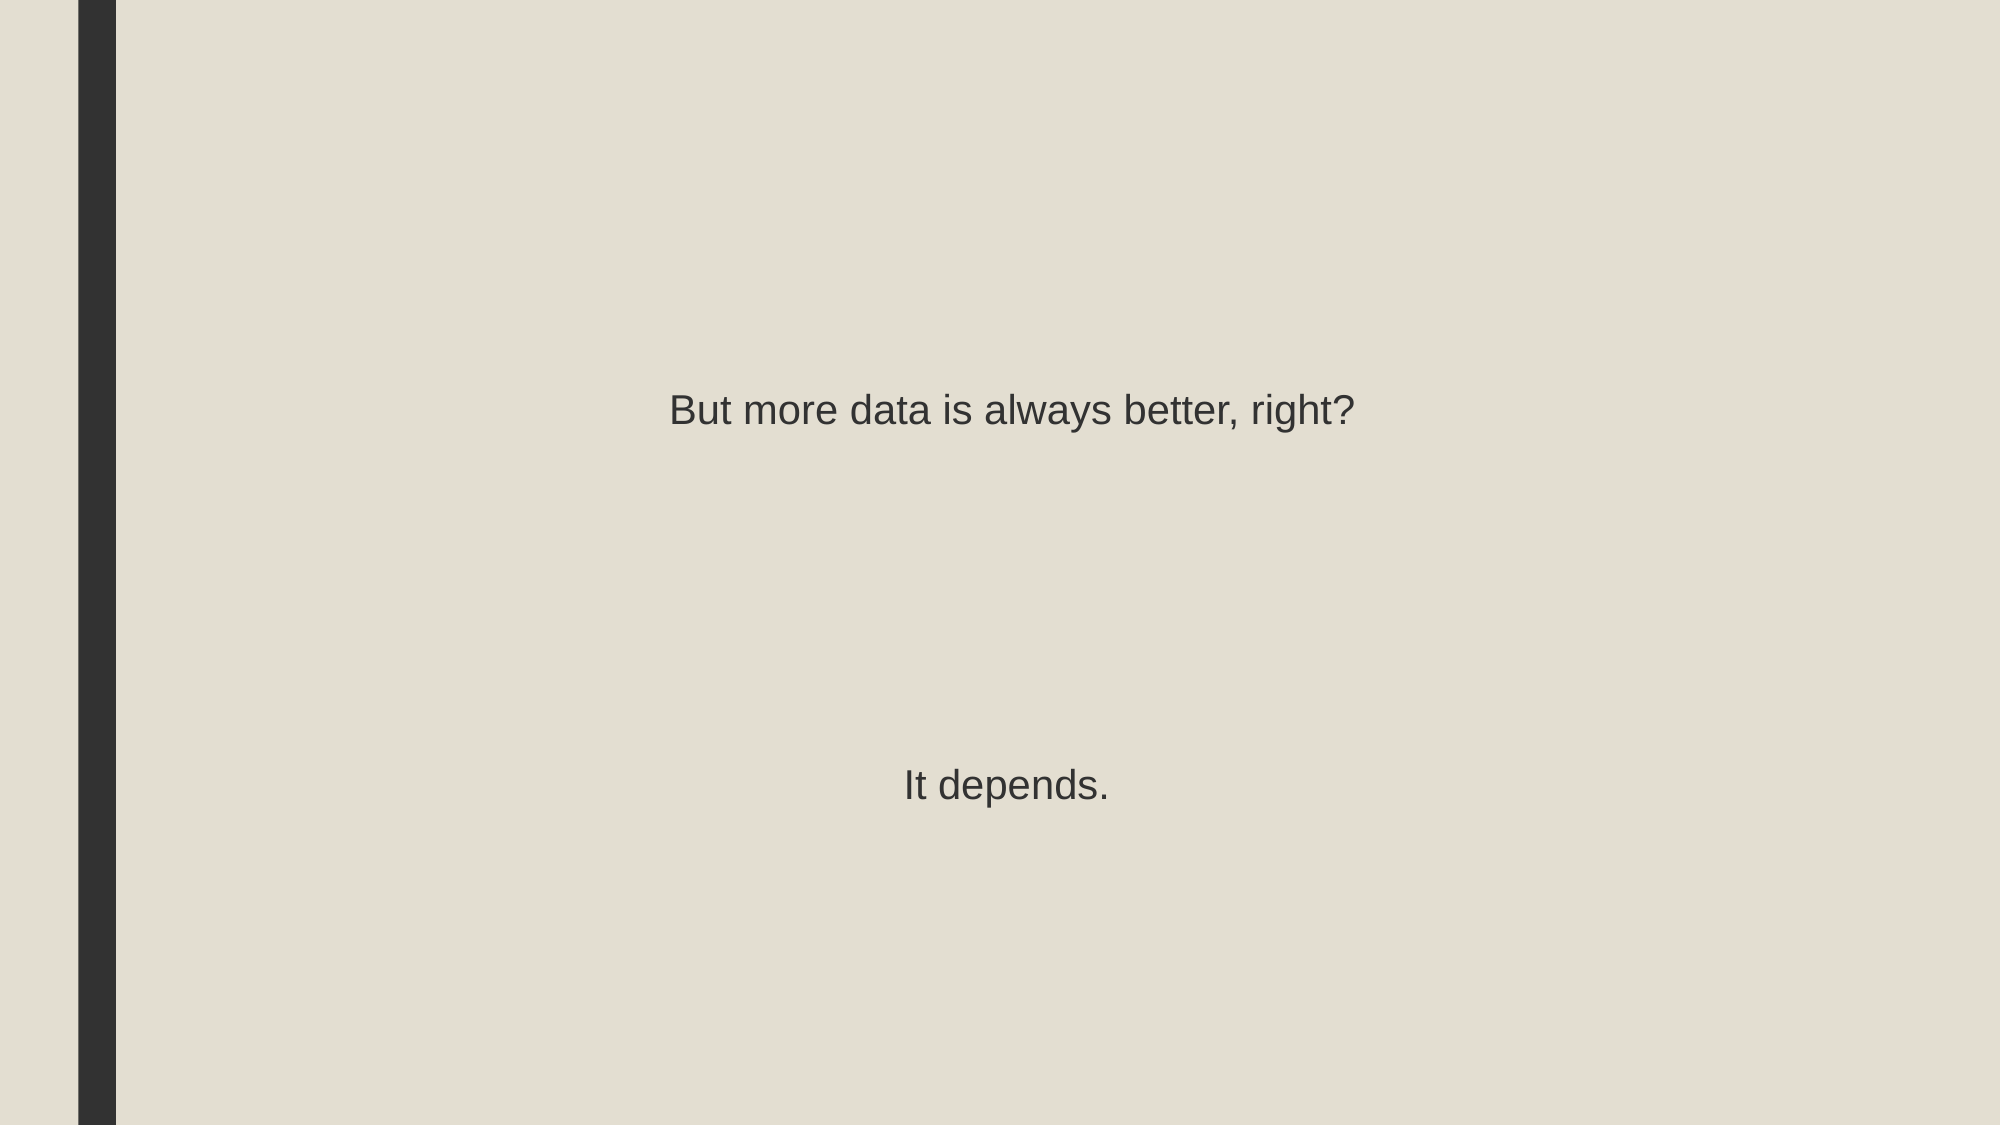

But more data is always better, right?

It depends.